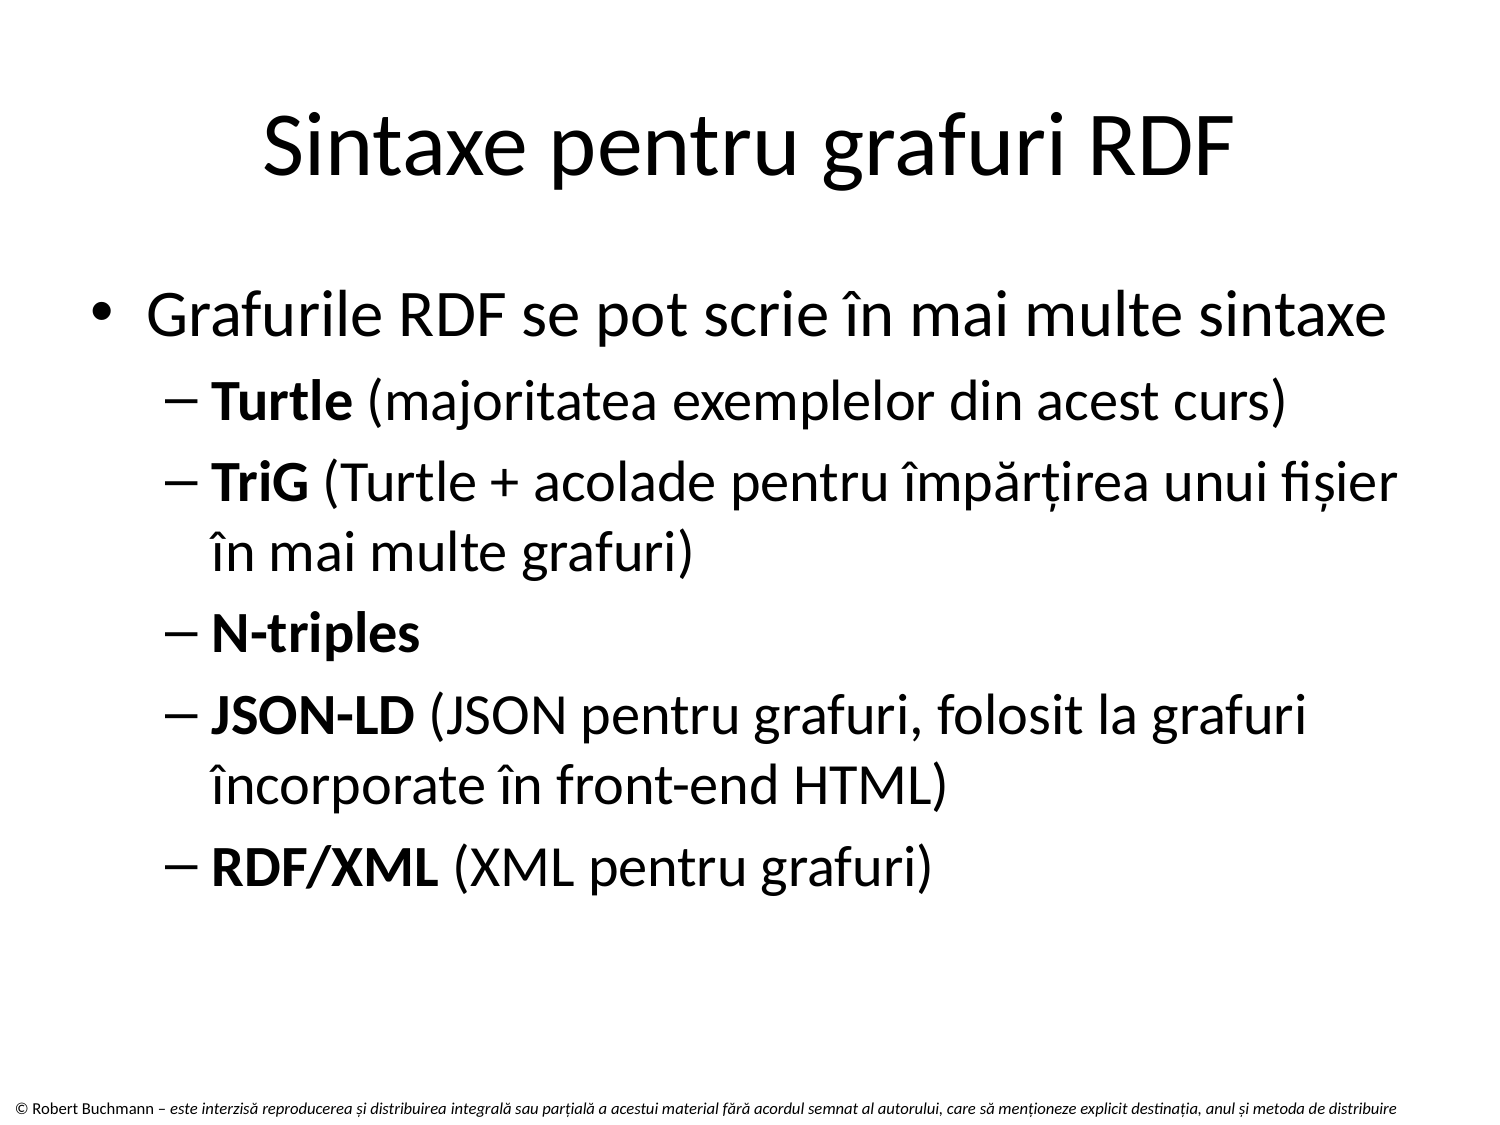

# Sintaxe pentru grafuri RDF
Grafurile RDF se pot scrie în mai multe sintaxe
Turtle (majoritatea exemplelor din acest curs)
TriG (Turtle + acolade pentru împărțirea unui fișier în mai multe grafuri)
N-triples
JSON-LD (JSON pentru grafuri, folosit la grafuri încorporate în front-end HTML)
RDF/XML (XML pentru grafuri)